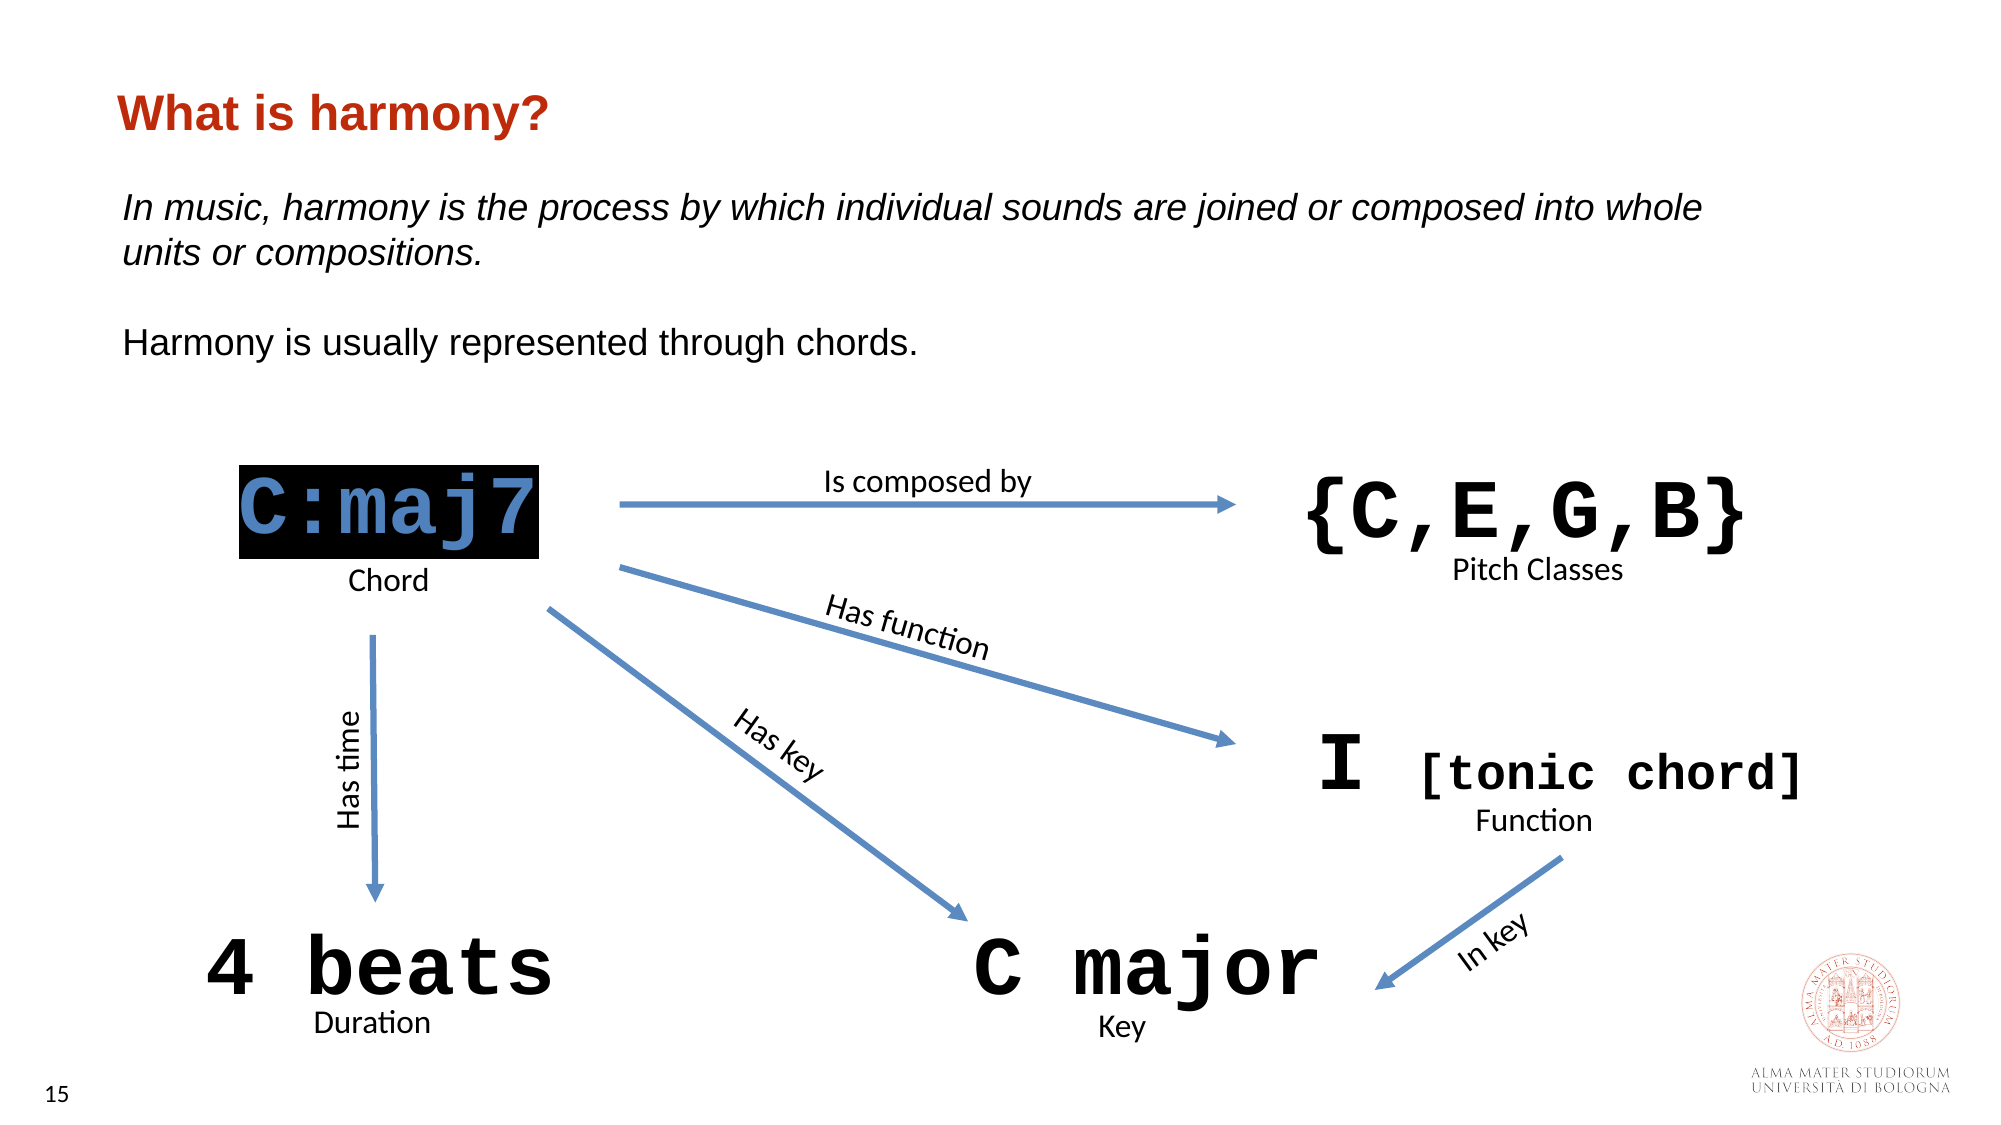

What is harmony?
In music, harmony is the process by which individual sounds are joined or composed into whole units or compositions.

Harmony is usually represented through chords.
C:maj7
Is composed by
{C,E,G,B}
Pitch Classes
Chord
Has function
I [tonic chord]
Has key
Has time
Function
In key
4 beats
C major
Duration
Key